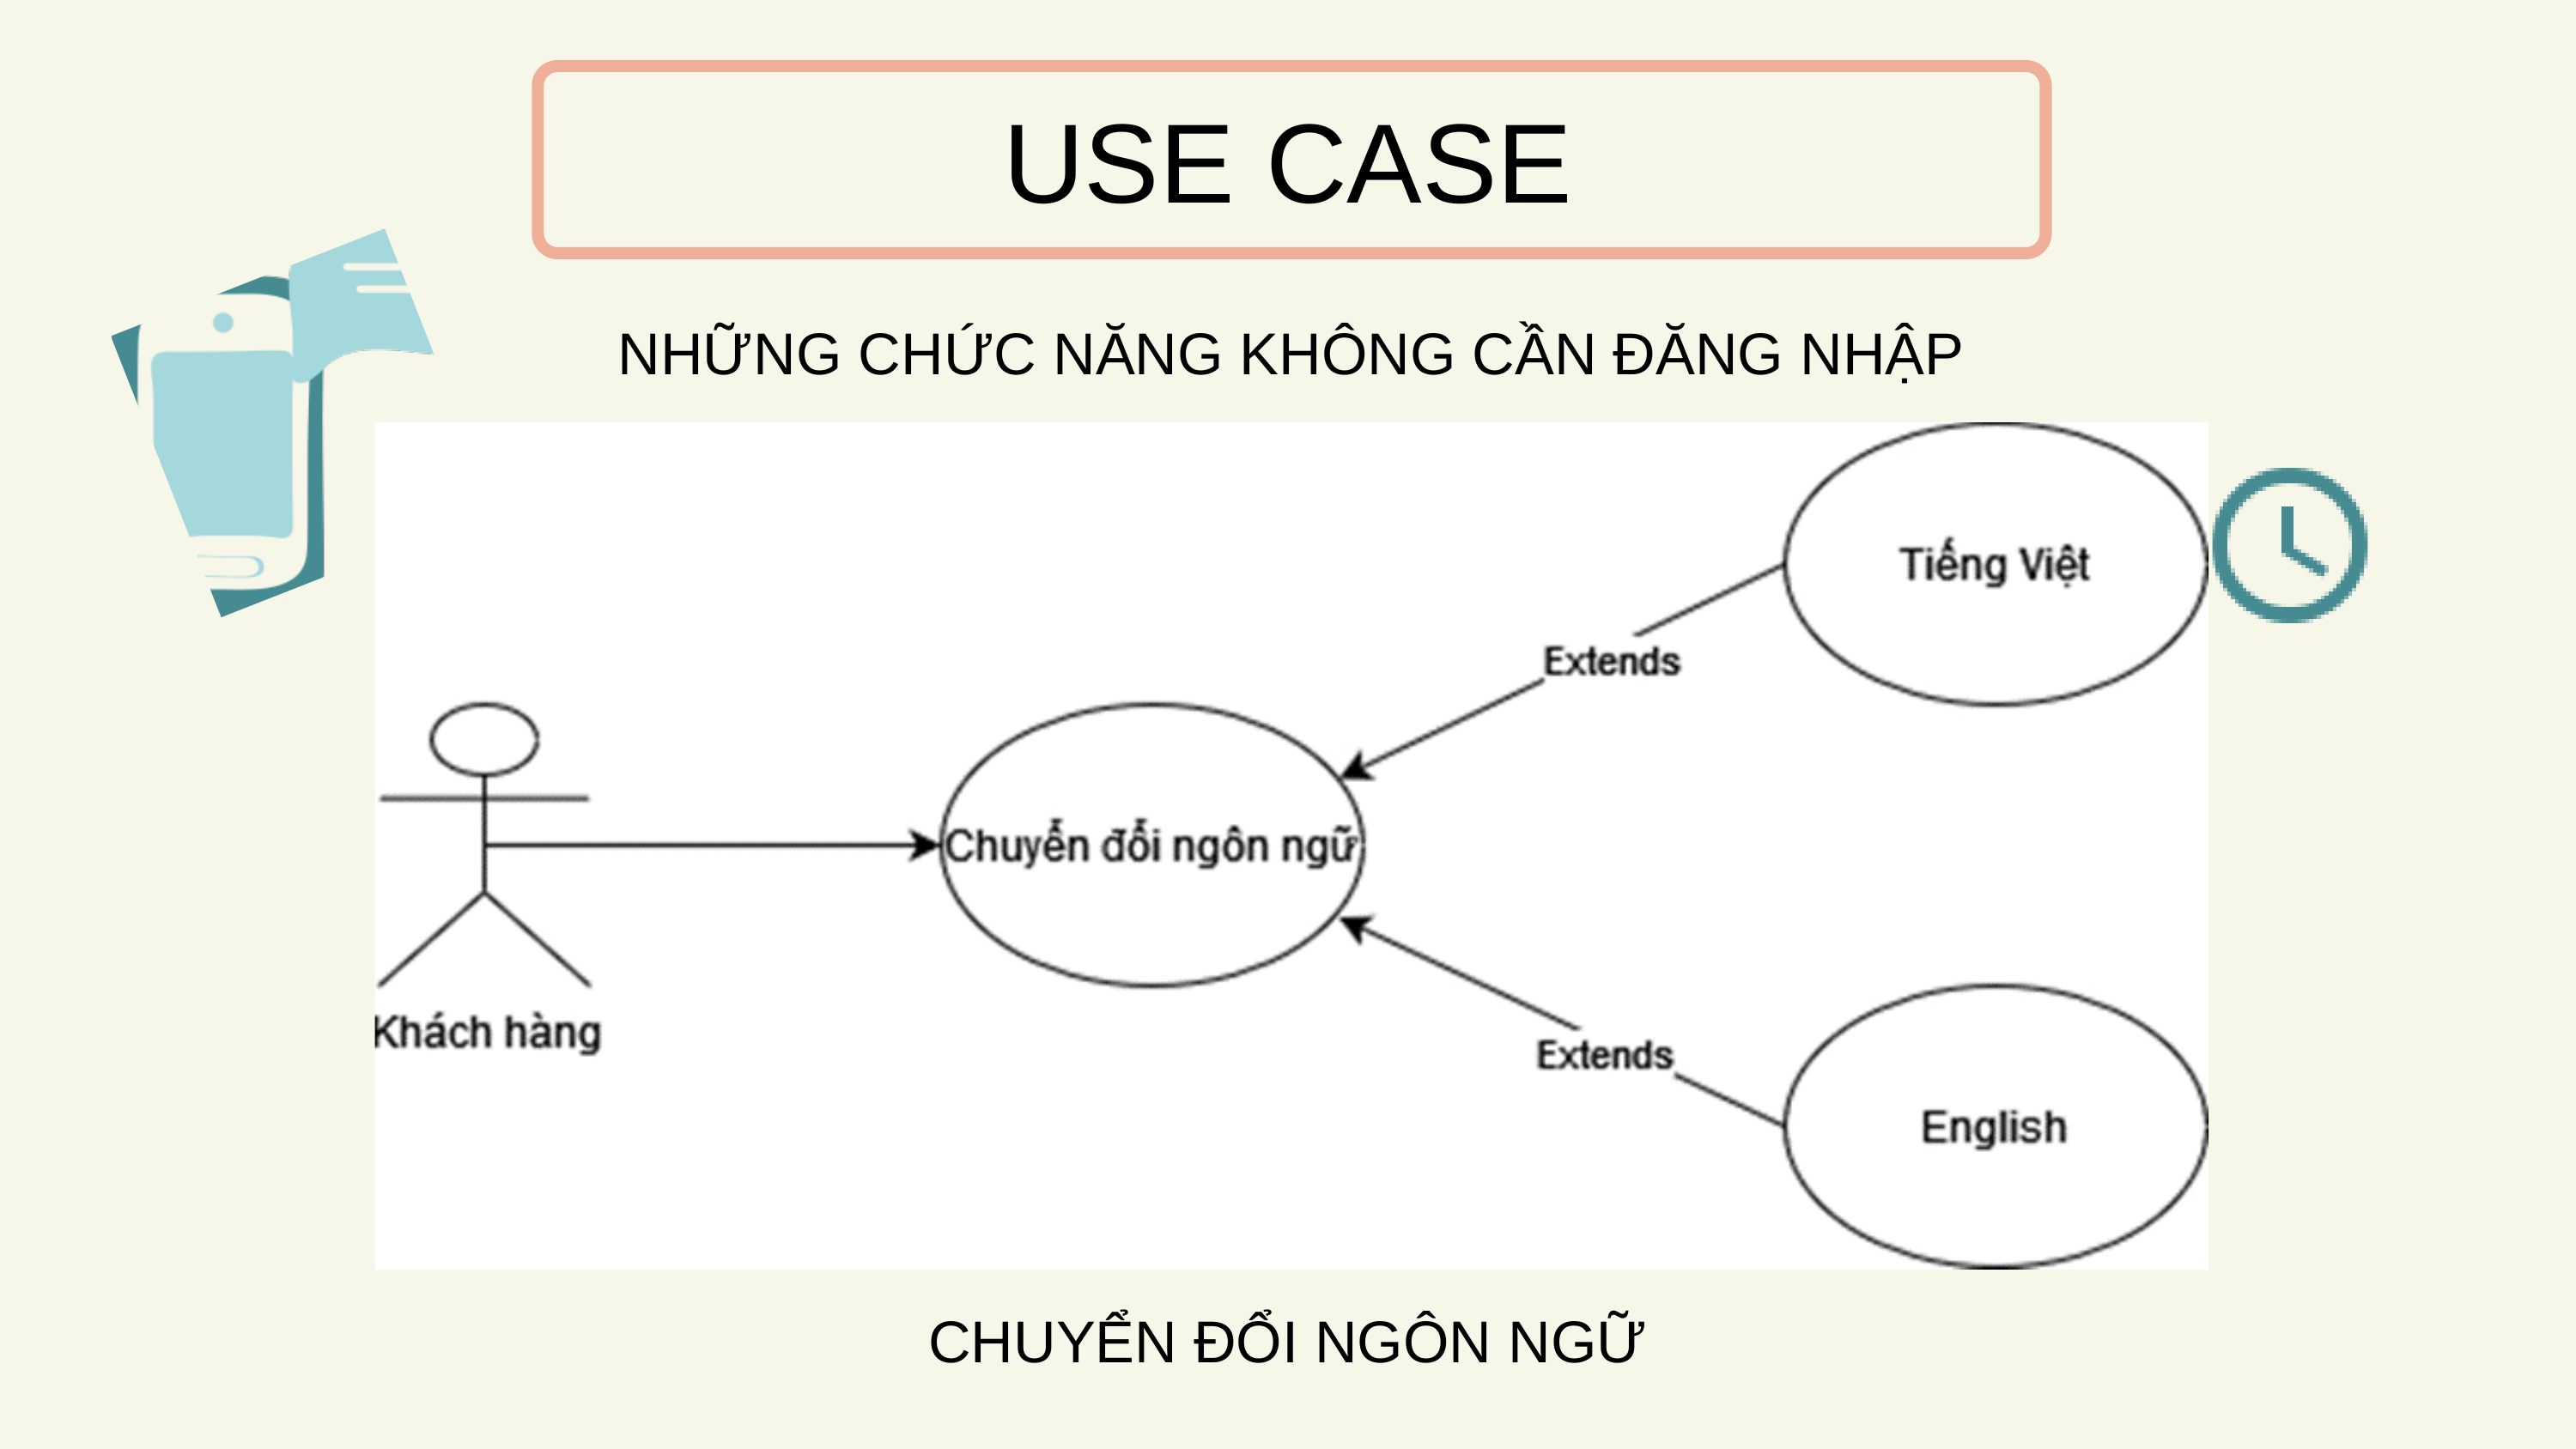

USE CASE

NHỮNG CHỨC NĂNG KHÔNG CẦN ĐĂNG NHẬP

CHUYỂN ĐỔI NGÔN NGỮ